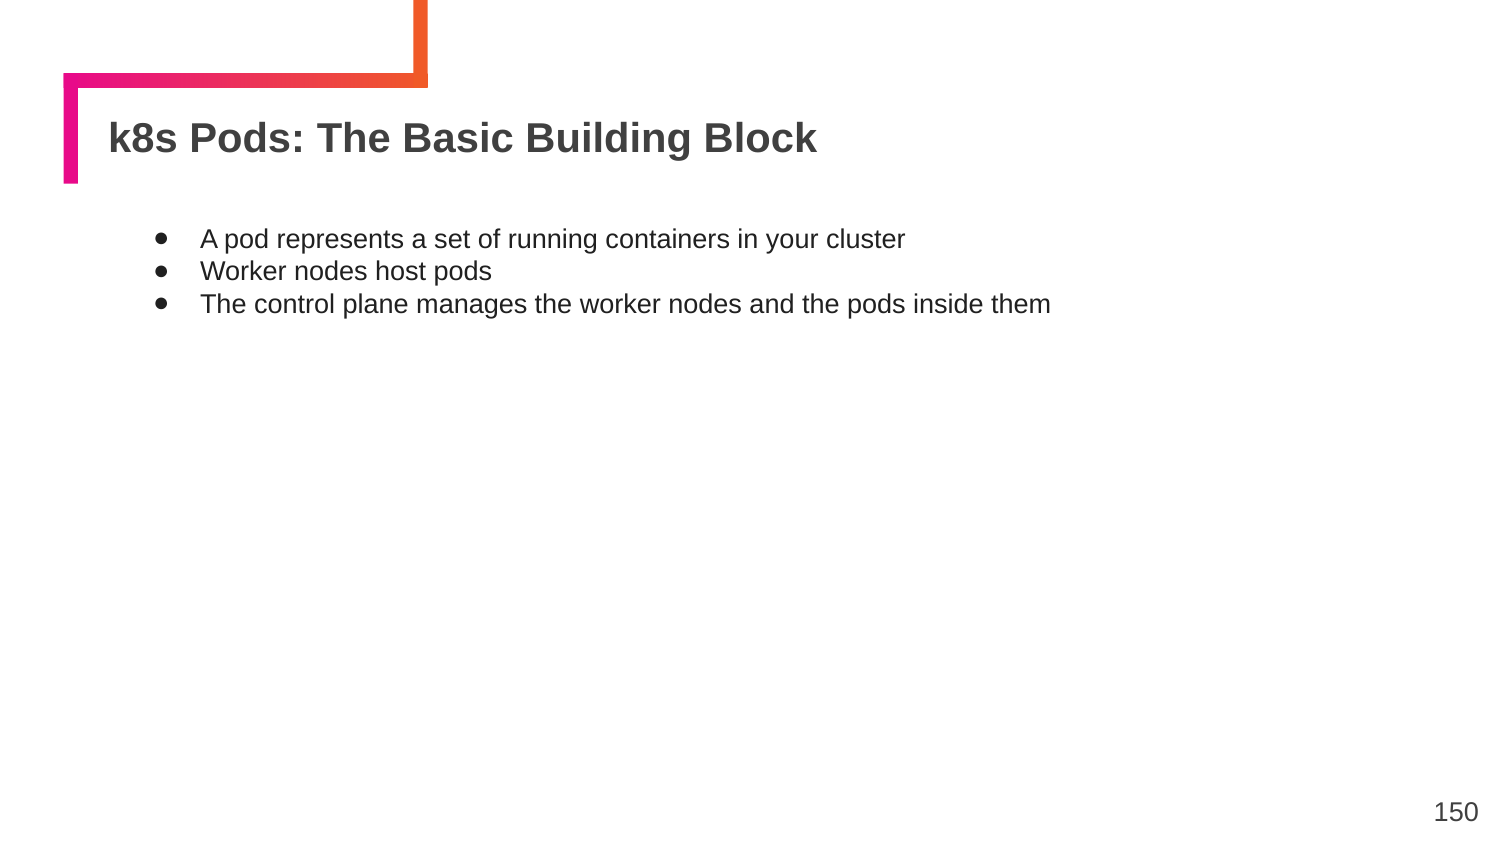

# k8s Pods: The Basic Building Block
A pod represents a set of running containers in your cluster
Worker nodes host pods
The control plane manages the worker nodes and the pods inside them
150